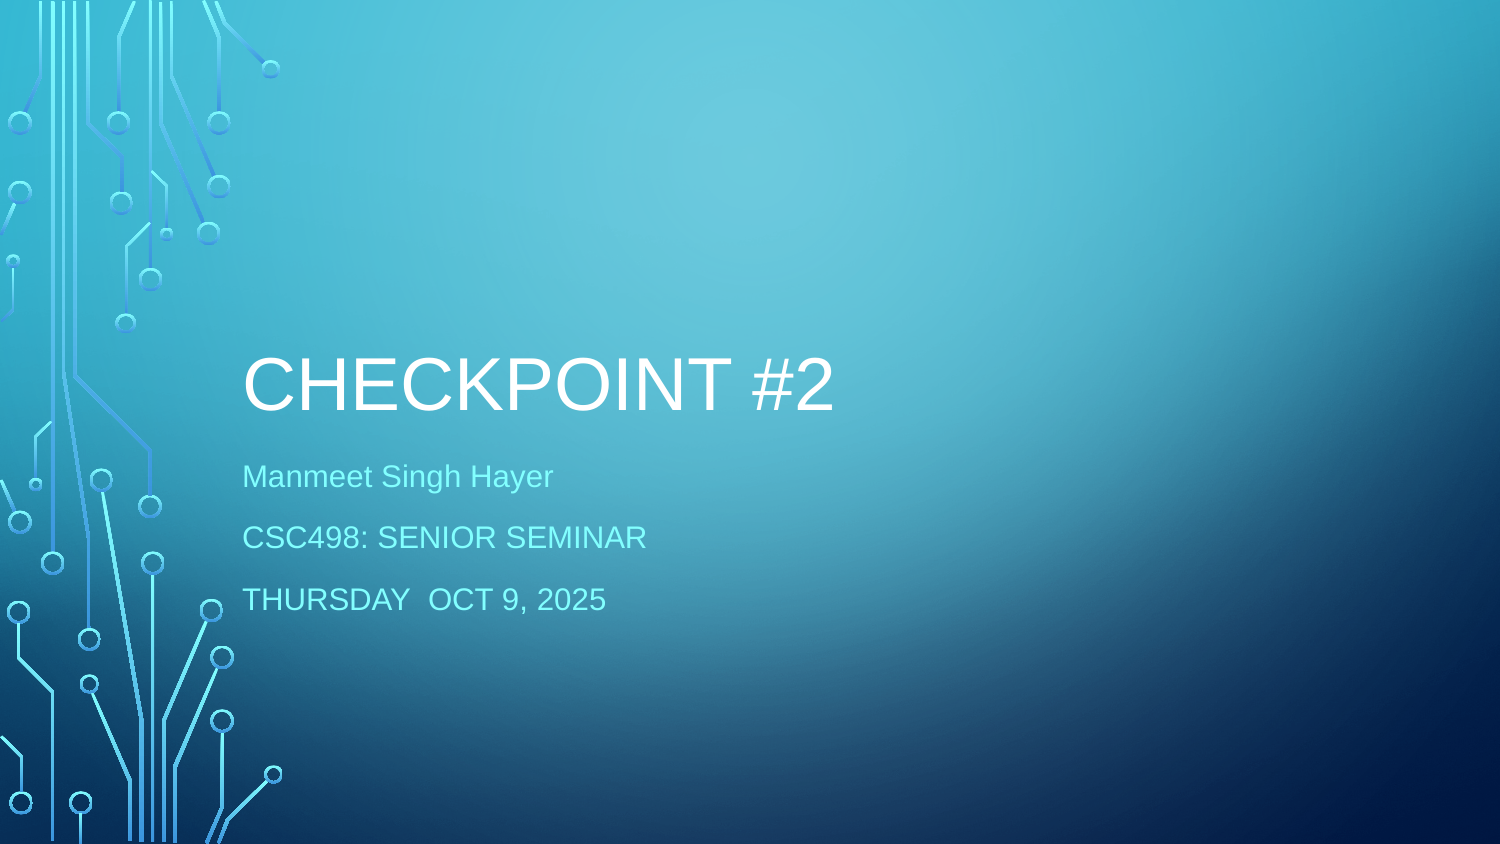

# CHECKPOINT #2
Manmeet Singh Hayer
CSC498: SENIOR SEMINAR
THURSDAY  OCT 9, 2025